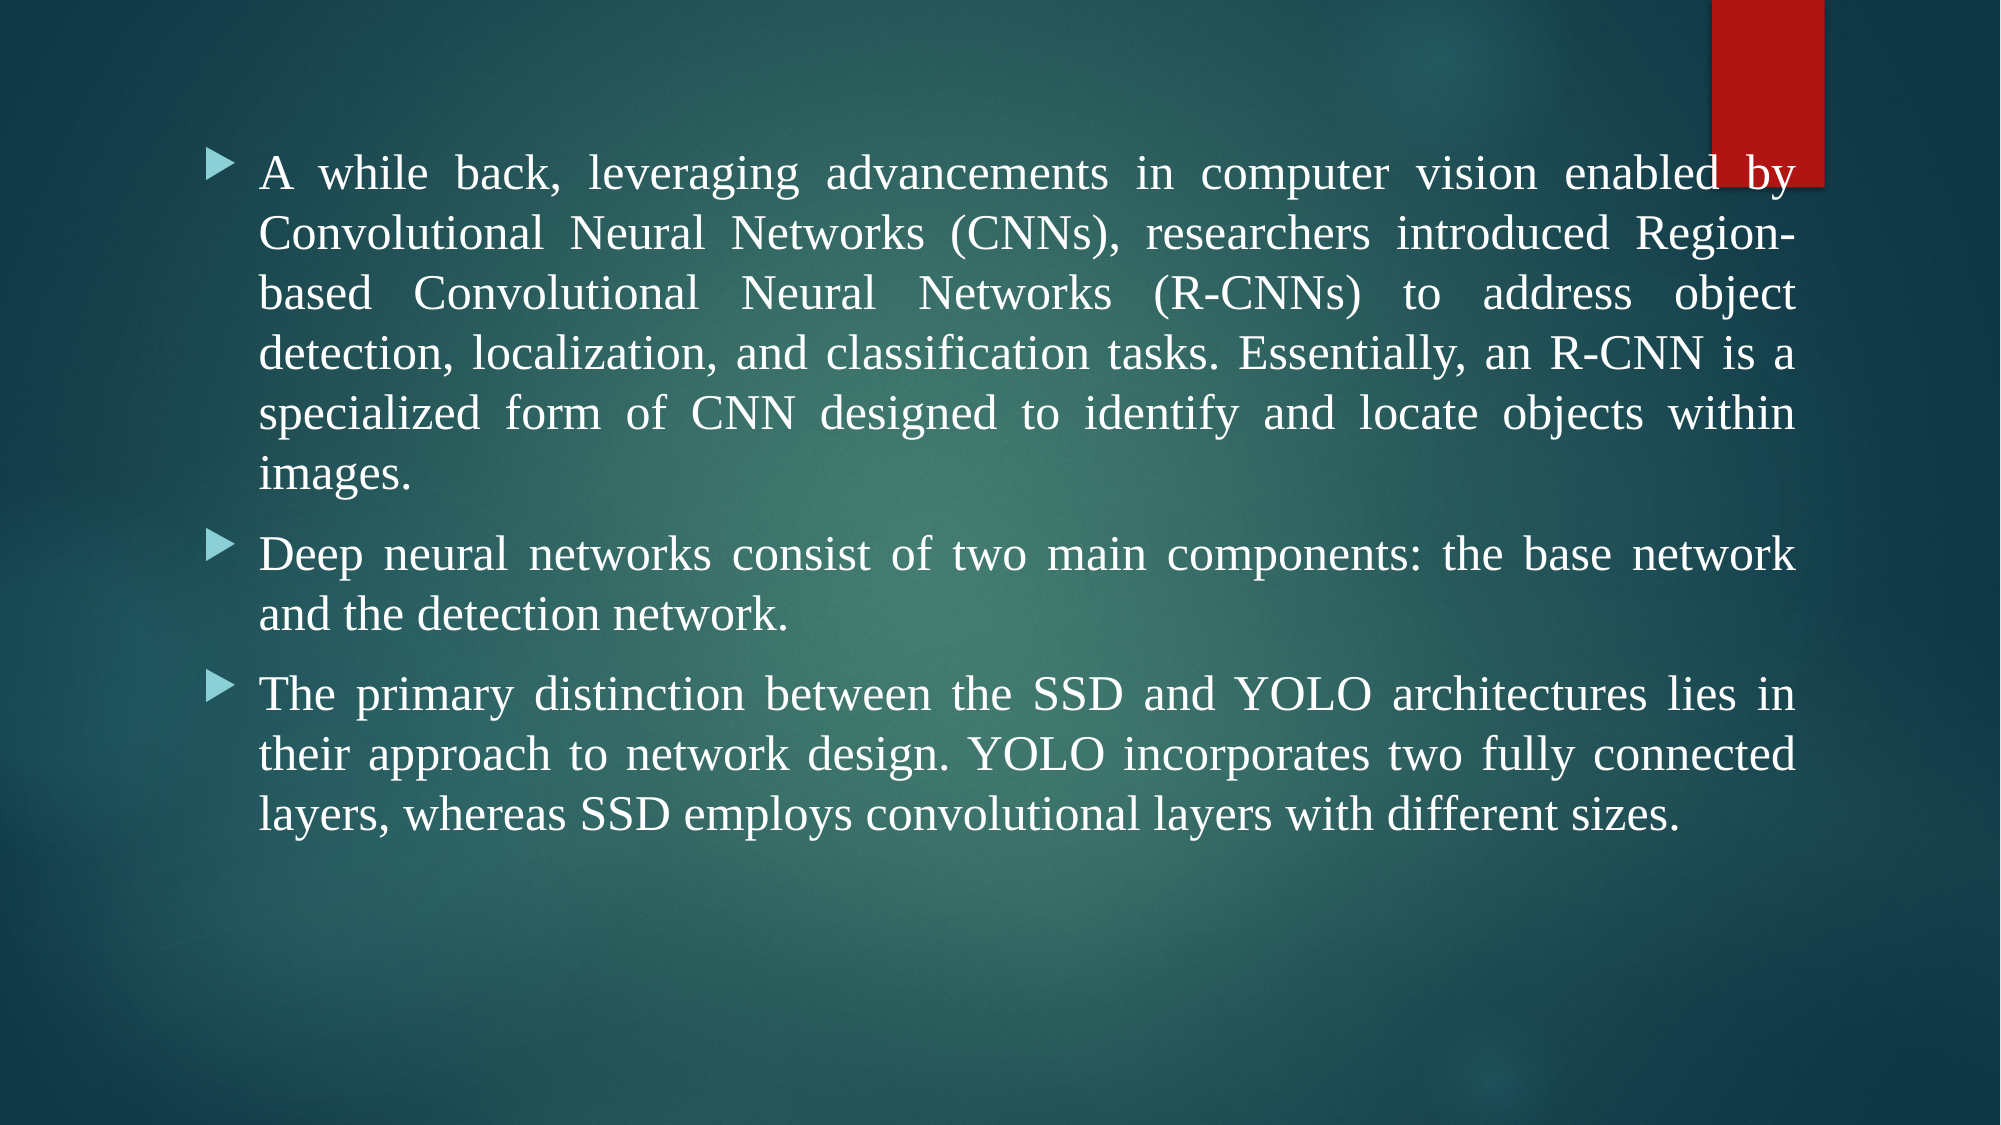

A while back, leveraging advancements in computer vision enabled by Convolutional Neural Networks (CNNs), researchers introduced Region-based Convolutional Neural Networks (R-CNNs) to address object detection, localization, and classification tasks. Essentially, an R-CNN is a specialized form of CNN designed to identify and locate objects within images.
Deep neural networks consist of two main components: the base network and the detection network.
The primary distinction between the SSD and YOLO architectures lies in their approach to network design. YOLO incorporates two fully connected layers, whereas SSD employs convolutional layers with different sizes.